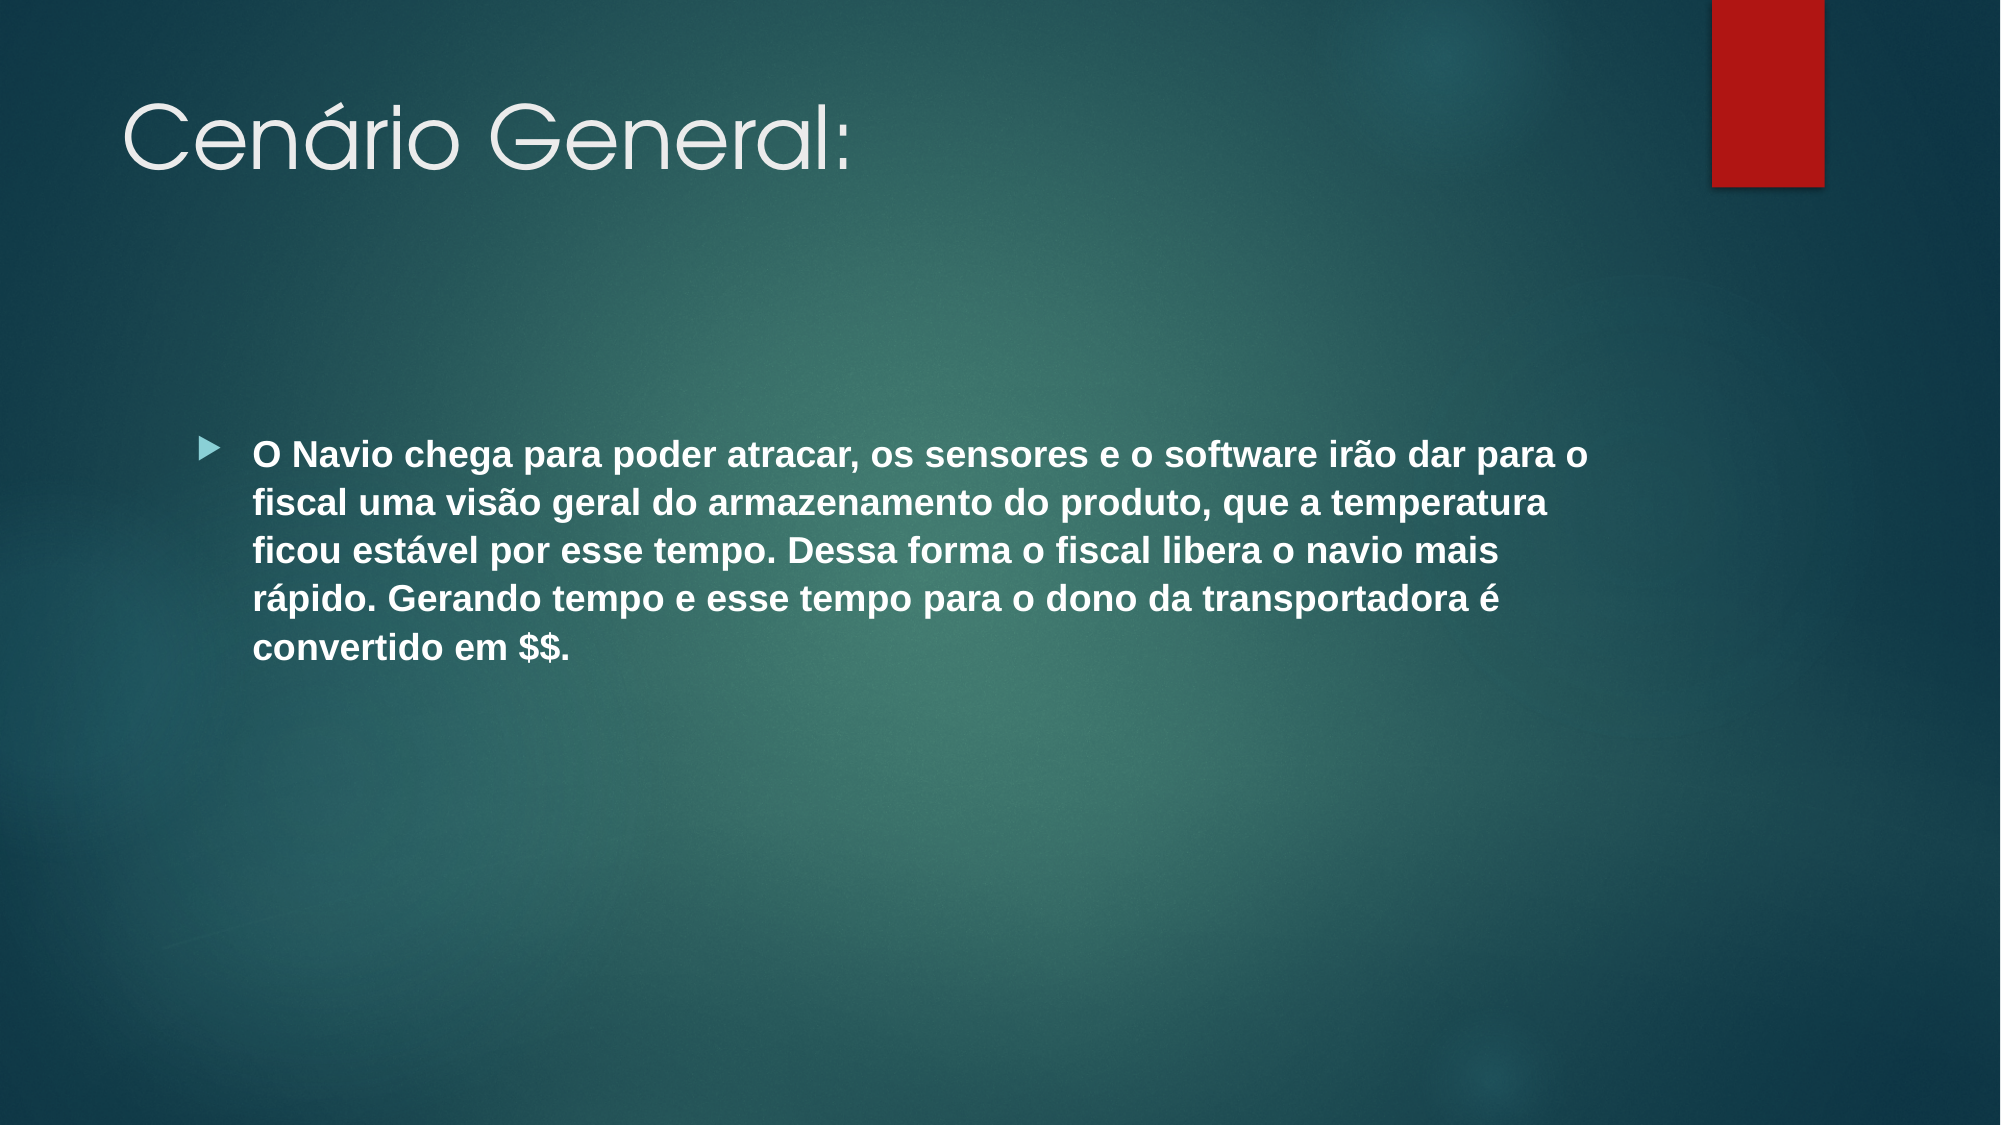

# Cenário General:

O Navio chega para poder atracar, os sensores e o software irão dar para o fiscal uma visão geral do armazenamento do produto, que a temperatura ficou estável por esse tempo. Dessa forma o fiscal libera o navio mais rápido. Gerando tempo e esse tempo para o dono da transportadora é convertido em $$.